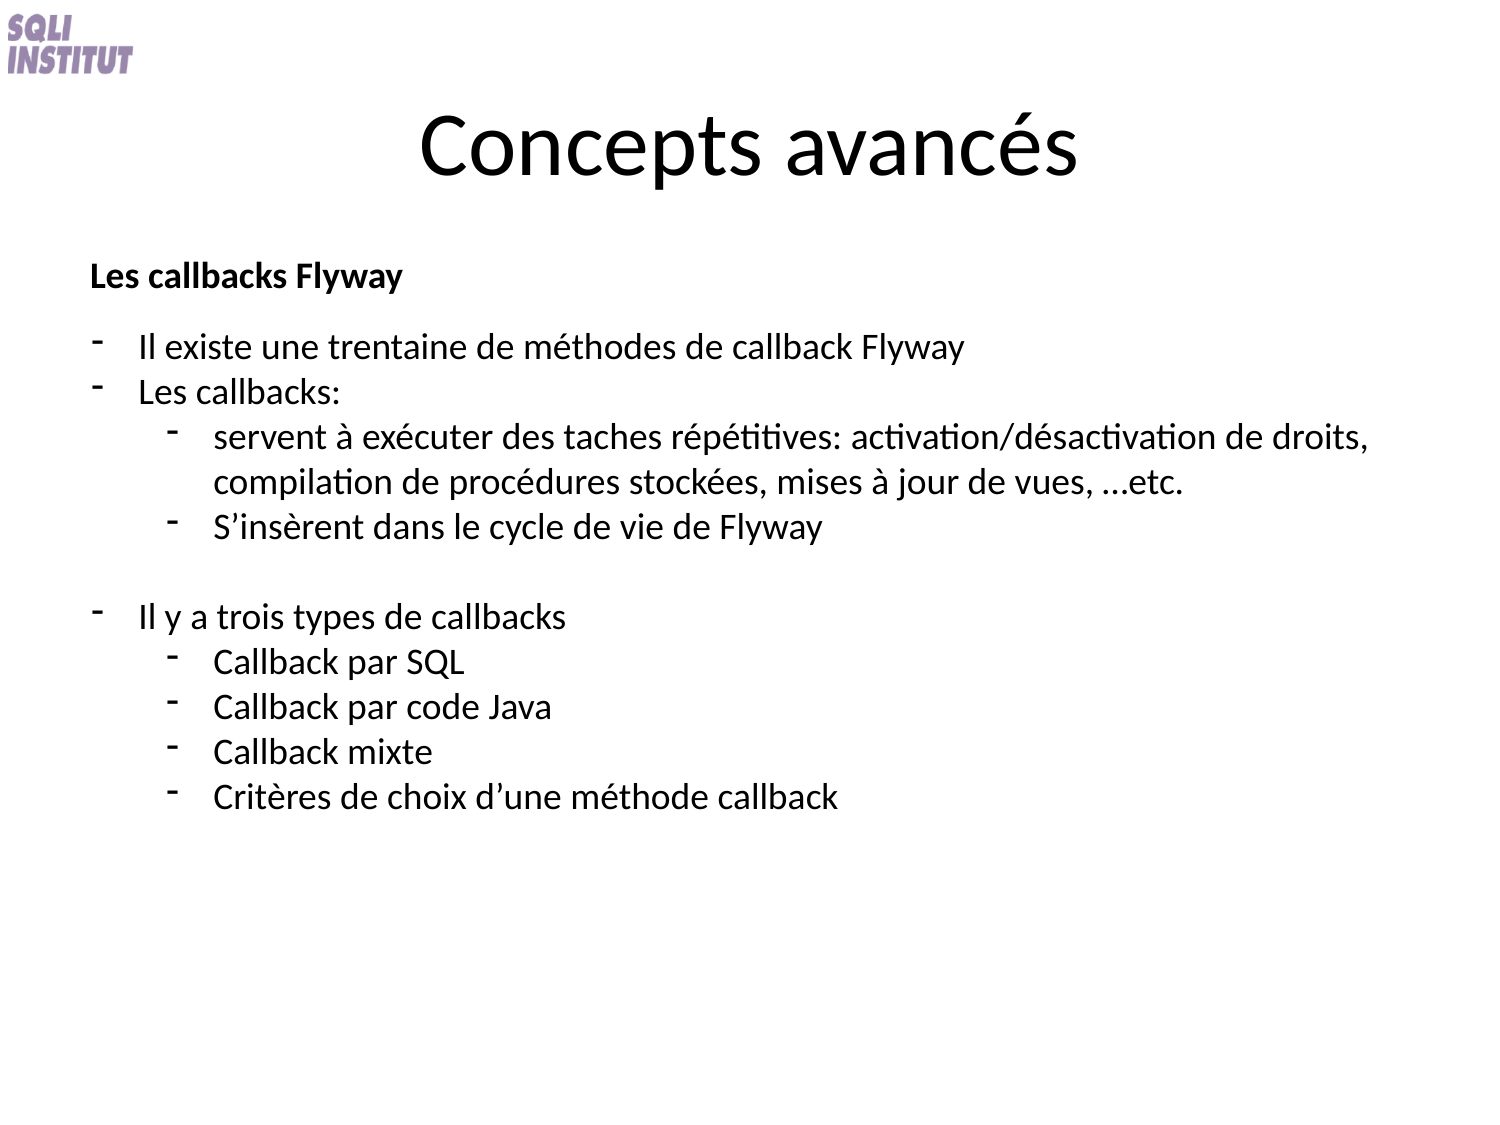

# Concepts avancés
Les callbacks Flyway

Il existe une trentaine de méthodes de callback Flyway
Les callbacks:
servent à exécuter des taches répétitives: activation/désactivation de droits, compilation de procédures stockées, mises à jour de vues, …etc.
S’insèrent dans le cycle de vie de Flyway

Il y a trois types de callbacks
Callback par SQL
Callback par code Java
Callback mixte
Critères de choix d’une méthode callback